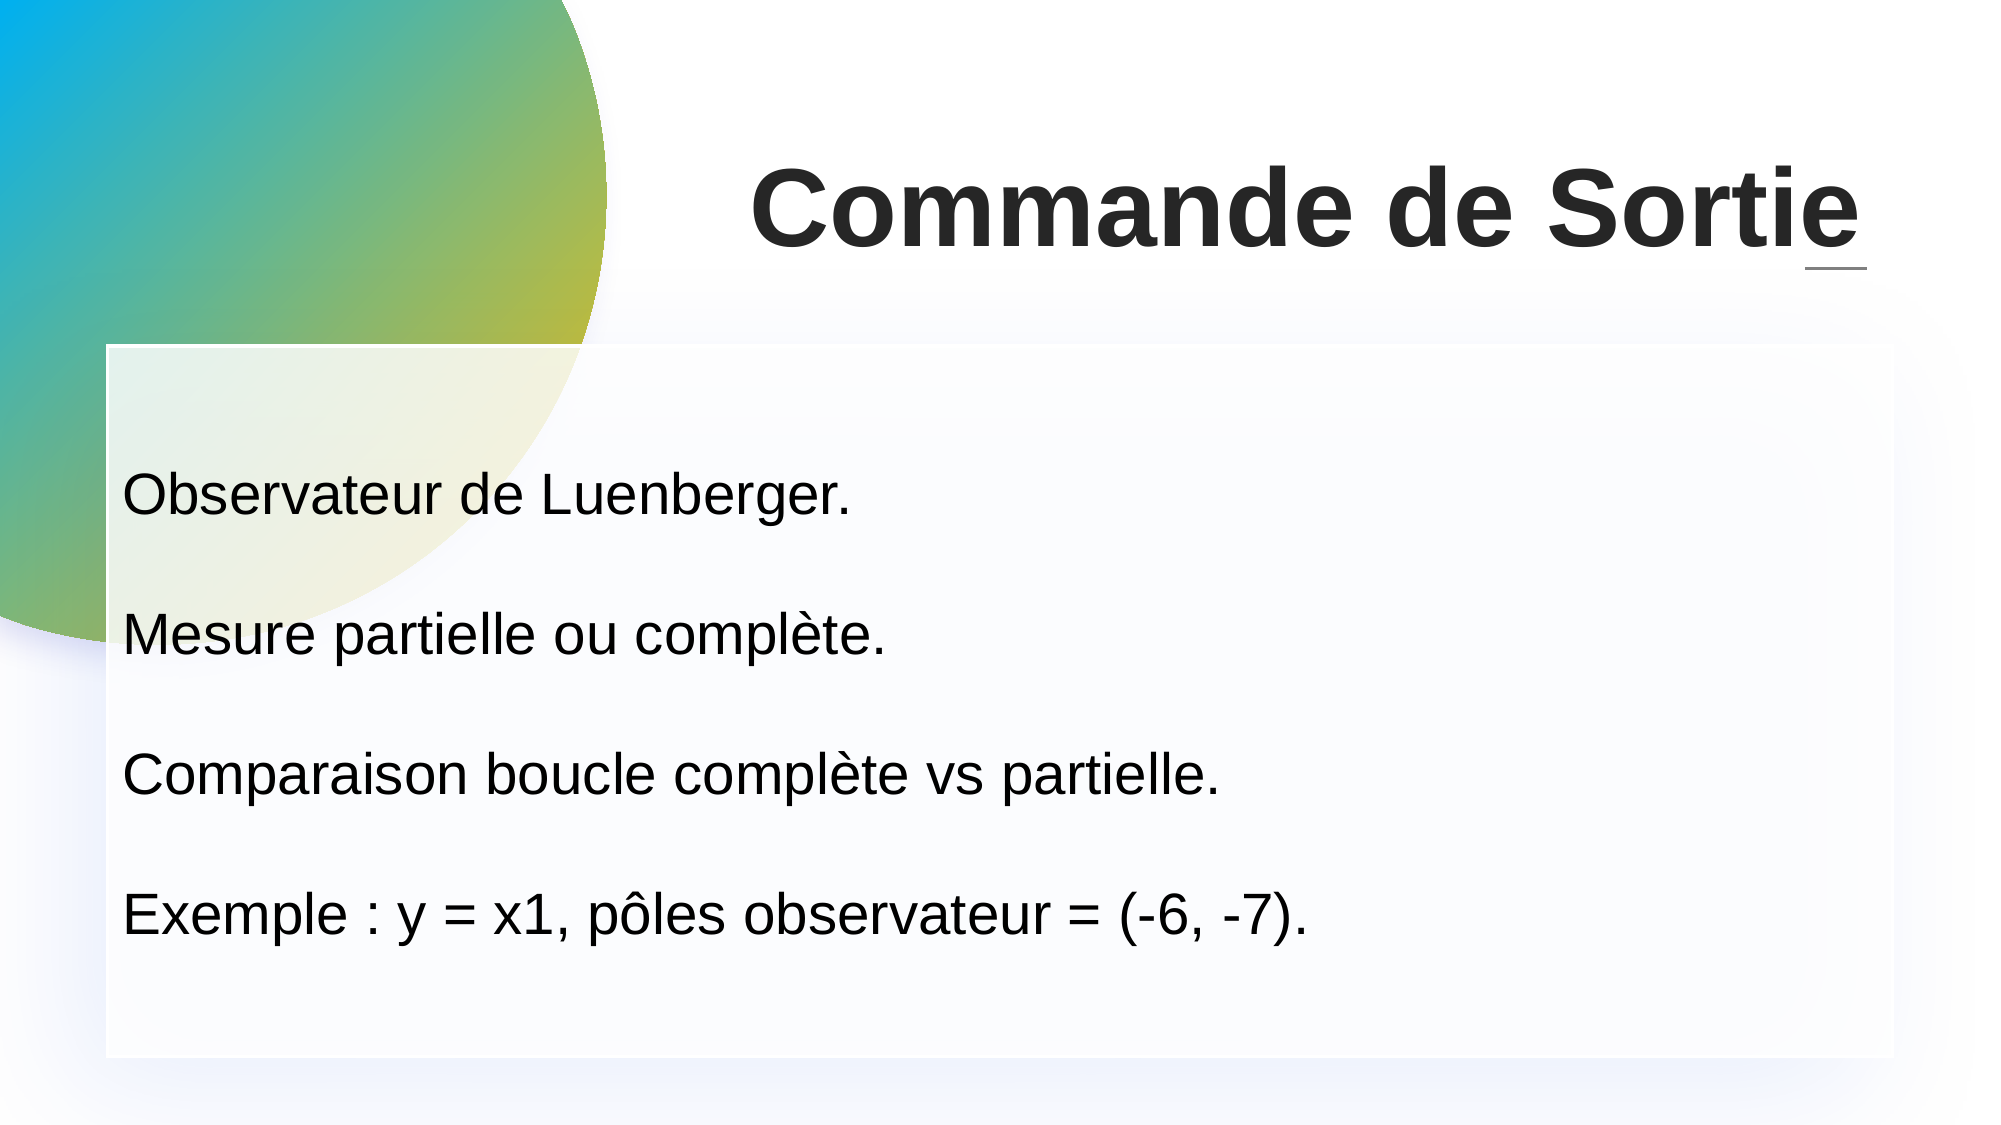

Commande de Sortie
Observateur de Luenberger.

Mesure partielle ou complète.

Comparaison boucle complète vs partielle.

Exemple : y = x1, pôles observateur = (-6, -7).